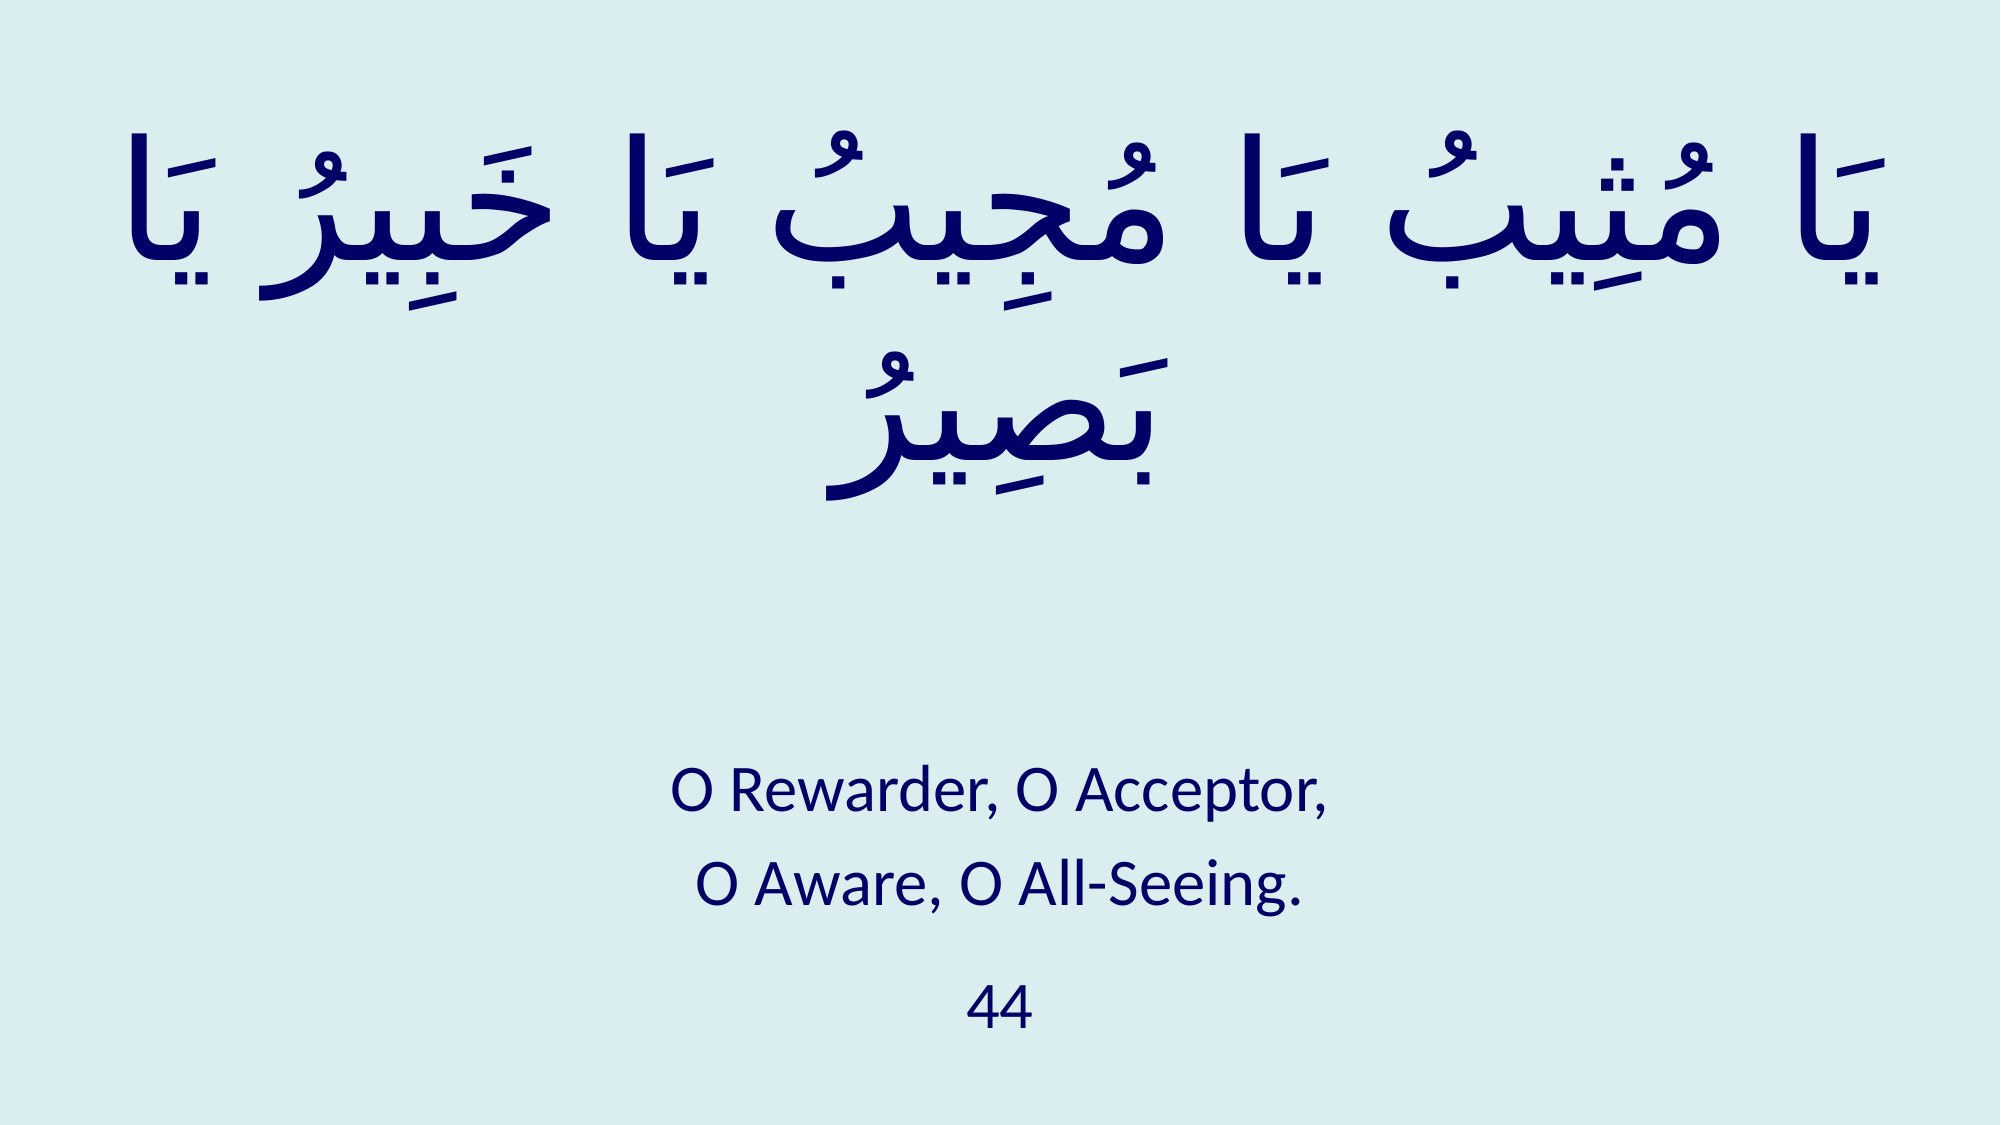

# يَا مُثِيبُ يَا مُجِيبُ يَا خَبِيرُ يَا بَصِيرُ
O Rewarder, O Acceptor,
O Aware, O All-Seeing.
44